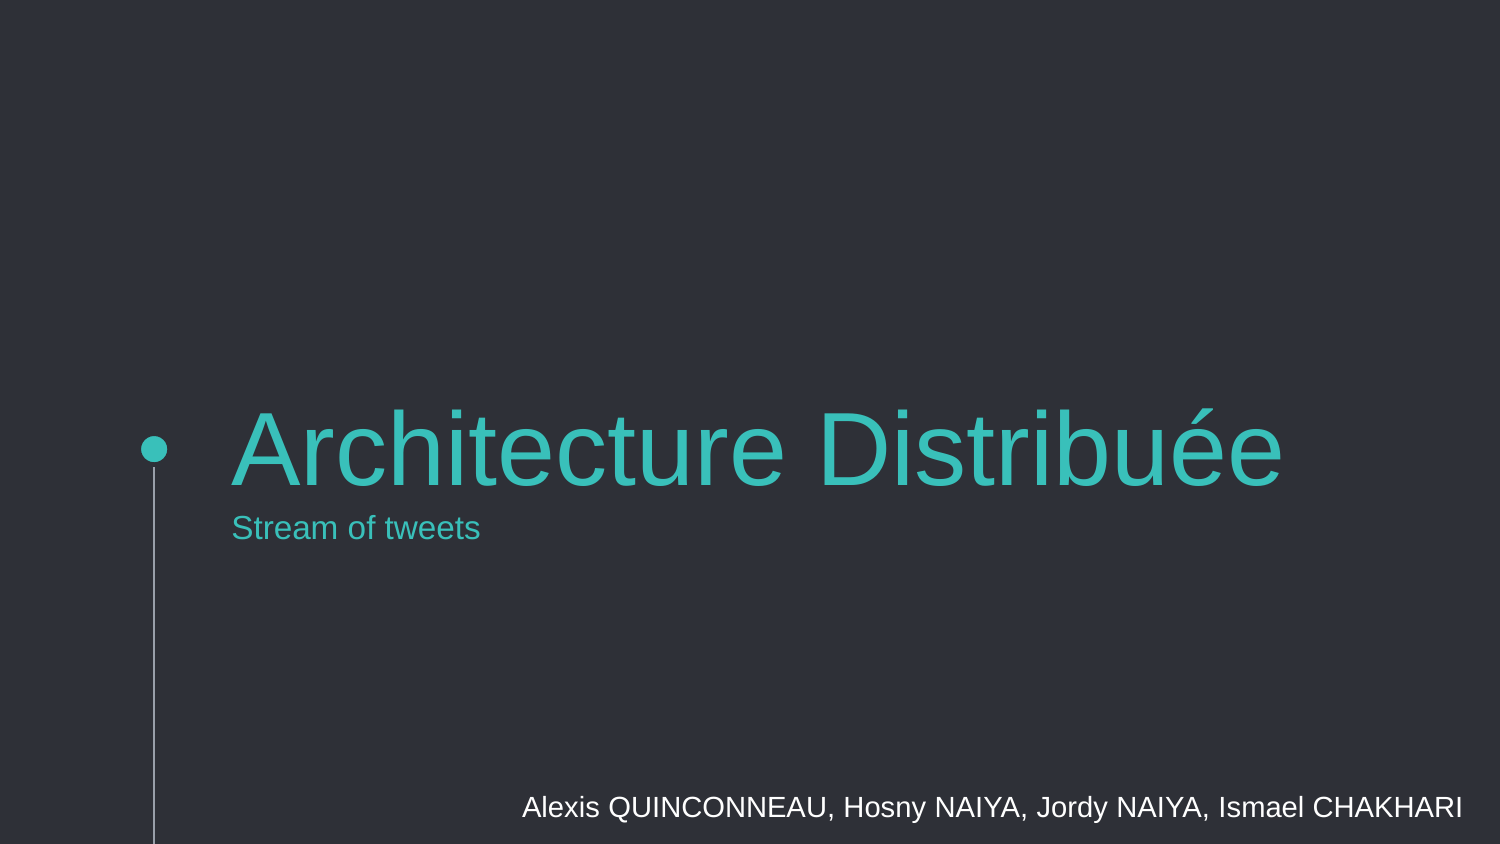

# Architecture Distribuée Stream of tweets
Alexis QUINCONNEAU, Hosny NAIYA, Jordy NAIYA, Ismael CHAKHARI